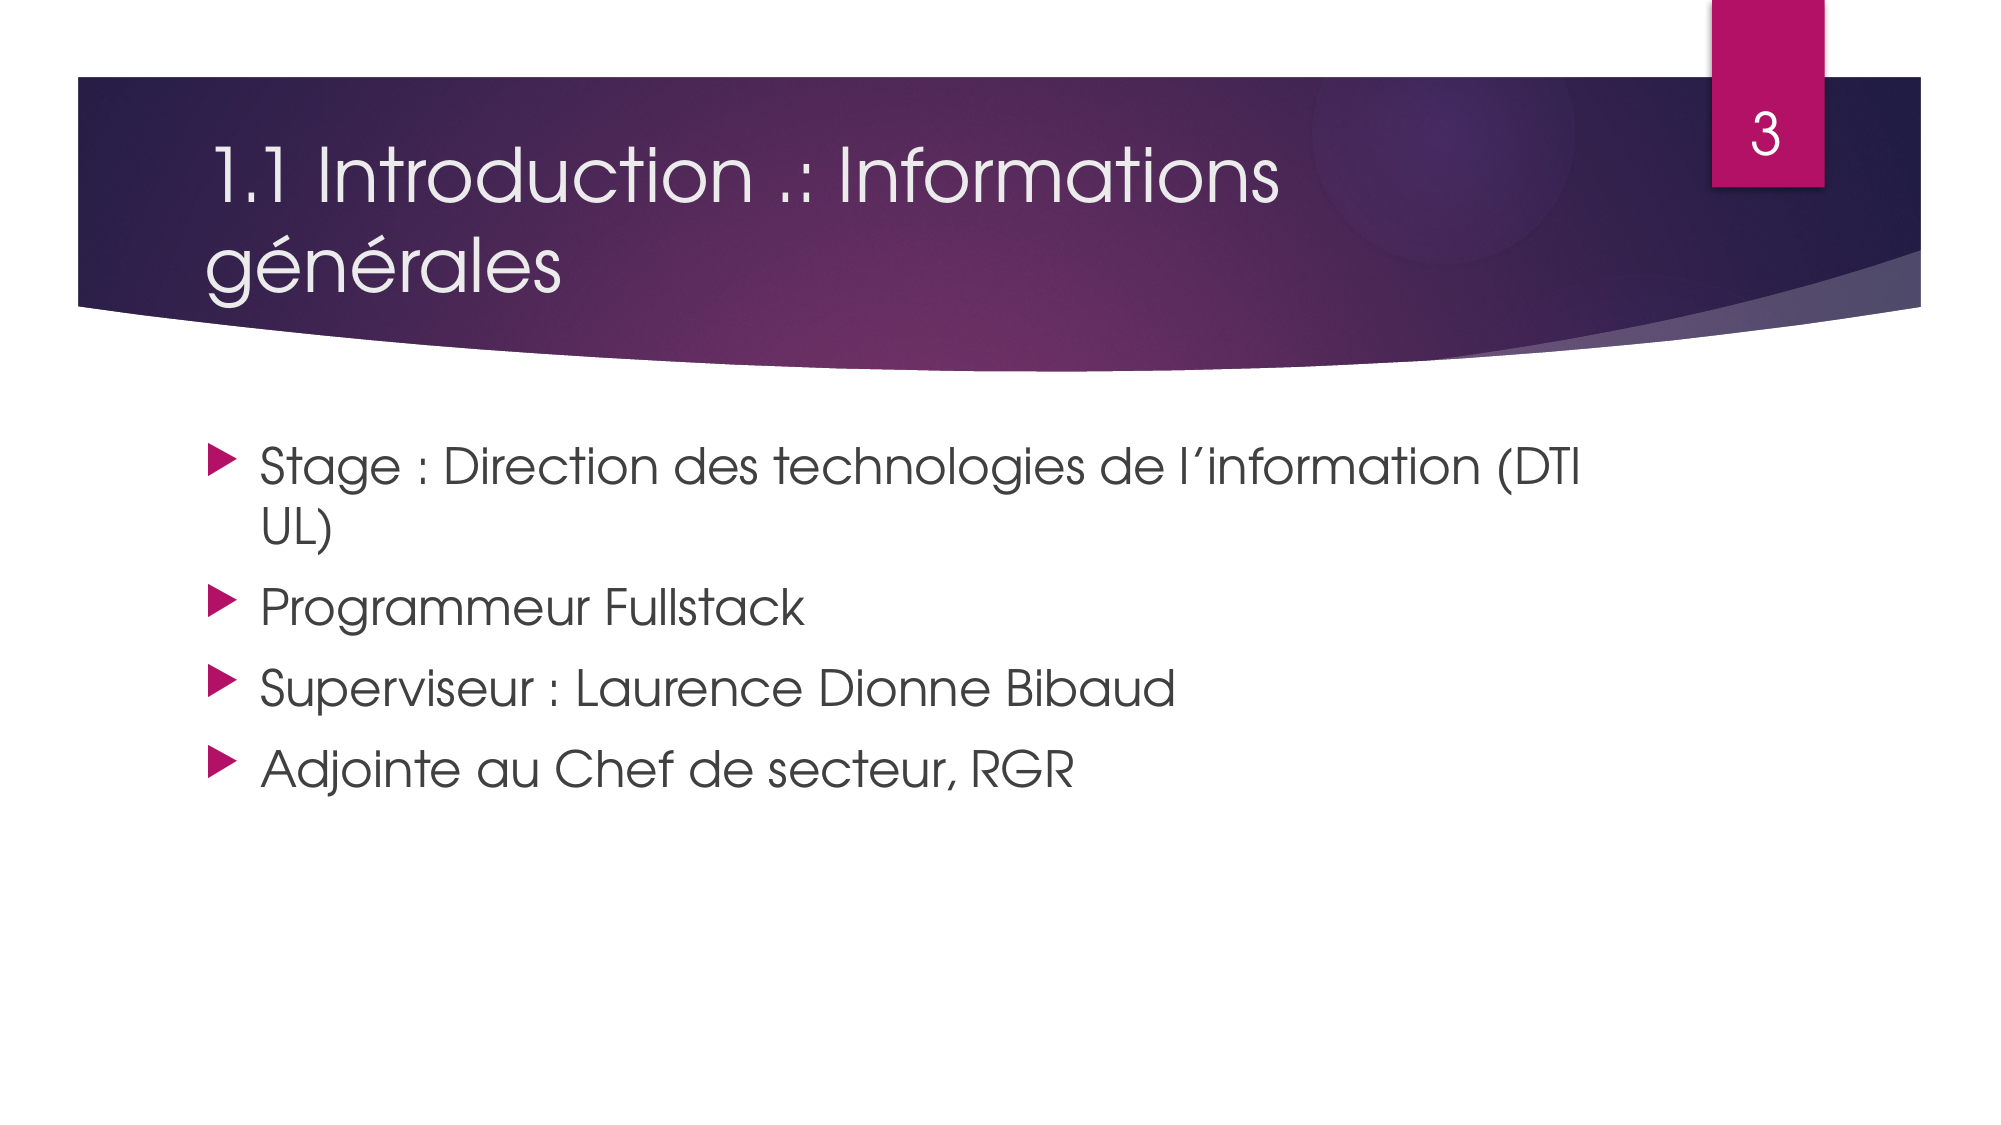

3
# 1.1 Introduction .: Informations générales
Stage : Direction des technologies de l’information (DTI UL)
Programmeur Fullstack
Superviseur : Laurence Dionne Bibaud
Adjointe au Chef de secteur, RGR